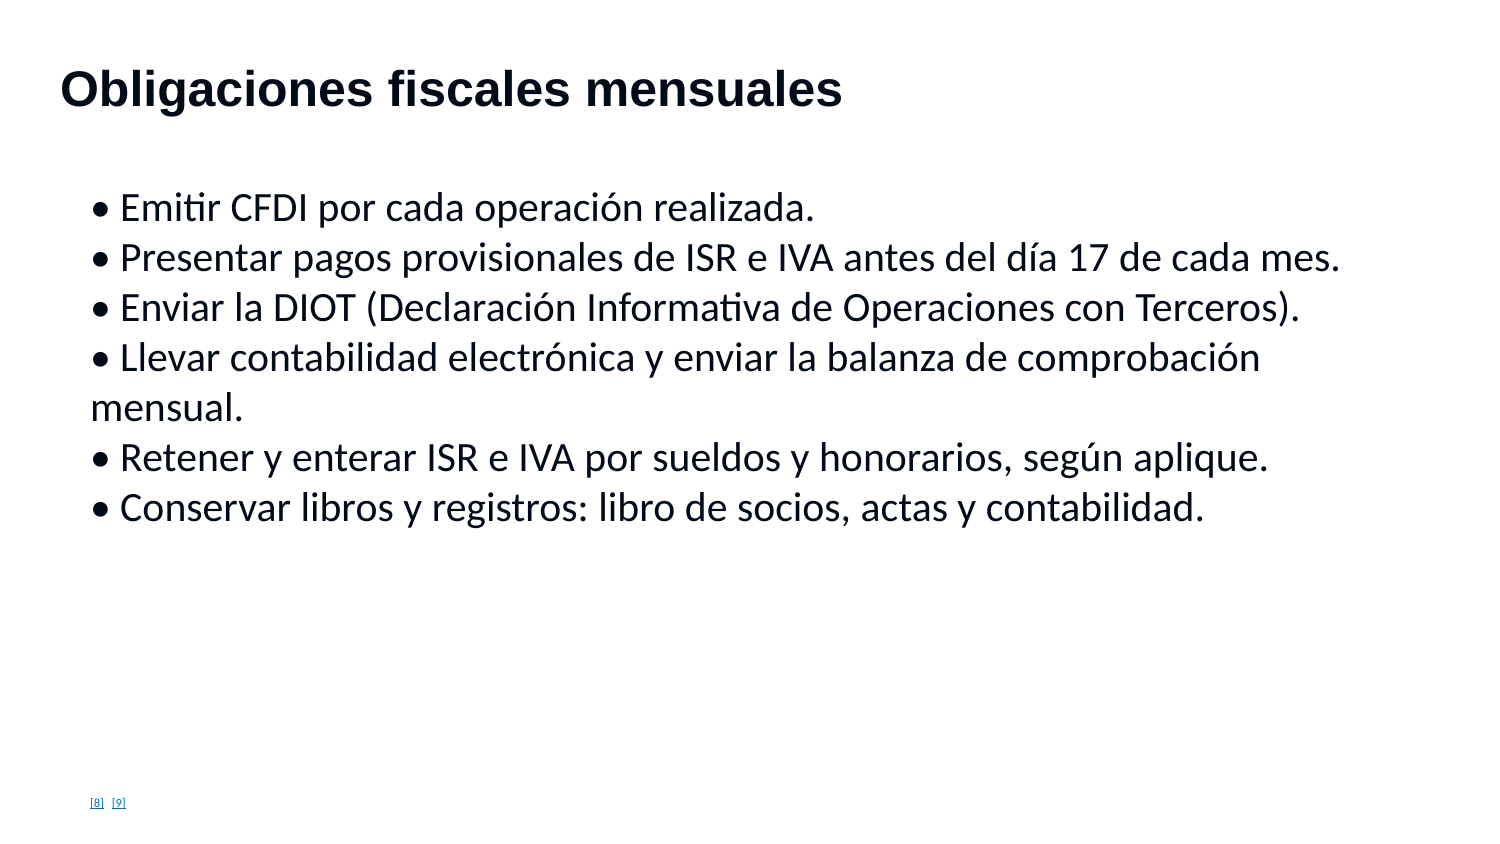

Obligaciones fiscales mensuales
• Emitir CFDI por cada operación realizada.
• Presentar pagos provisionales de ISR e IVA antes del día 17 de cada mes.
• Enviar la DIOT (Declaración Informativa de Operaciones con Terceros).
• Llevar contabilidad electrónica y enviar la balanza de comprobación mensual.
• Retener y enterar ISR e IVA por sueldos y honorarios, según aplique.
• Conservar libros y registros: libro de socios, actas y contabilidad.
[8]   [9]